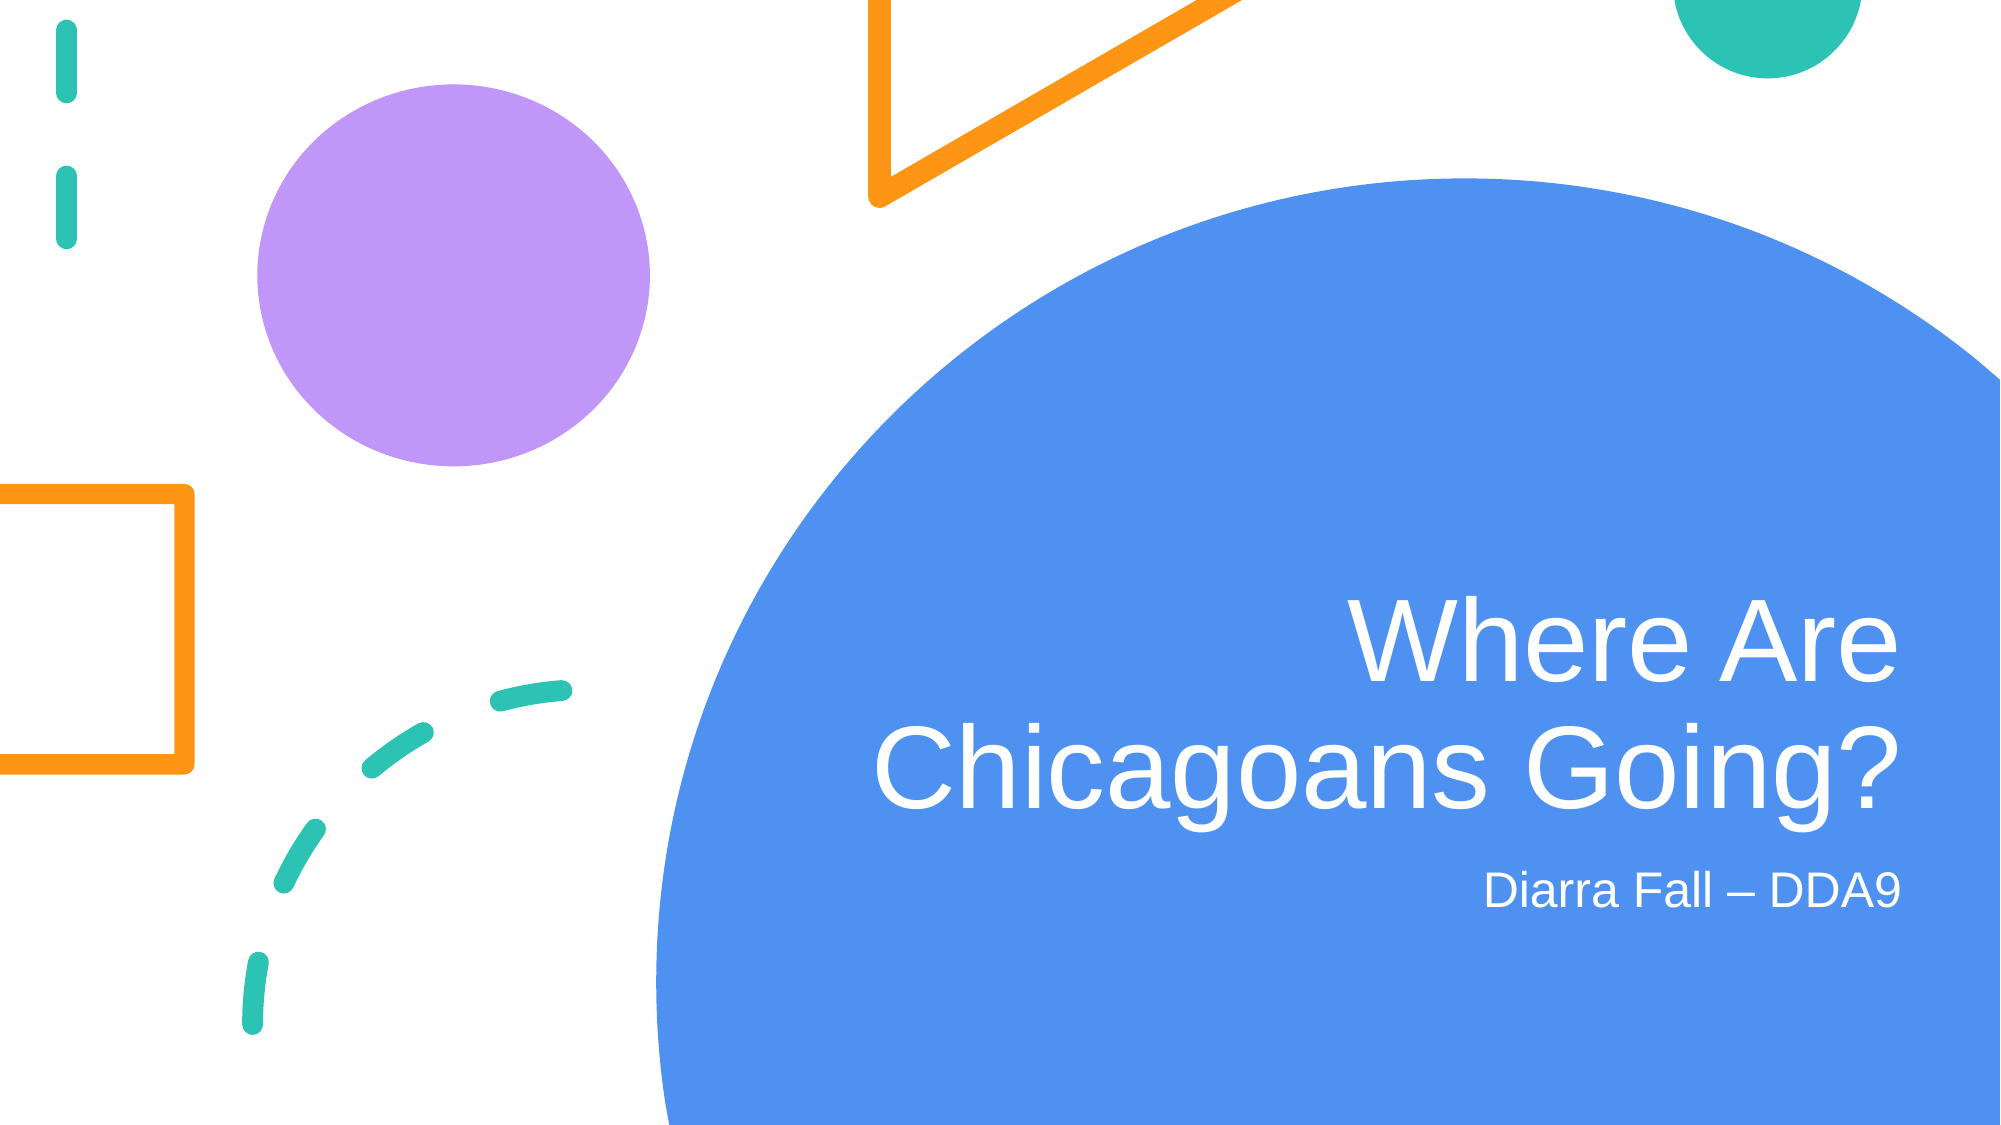

# Where Are Chicagoans Going?
Diarra Fall – DDA9